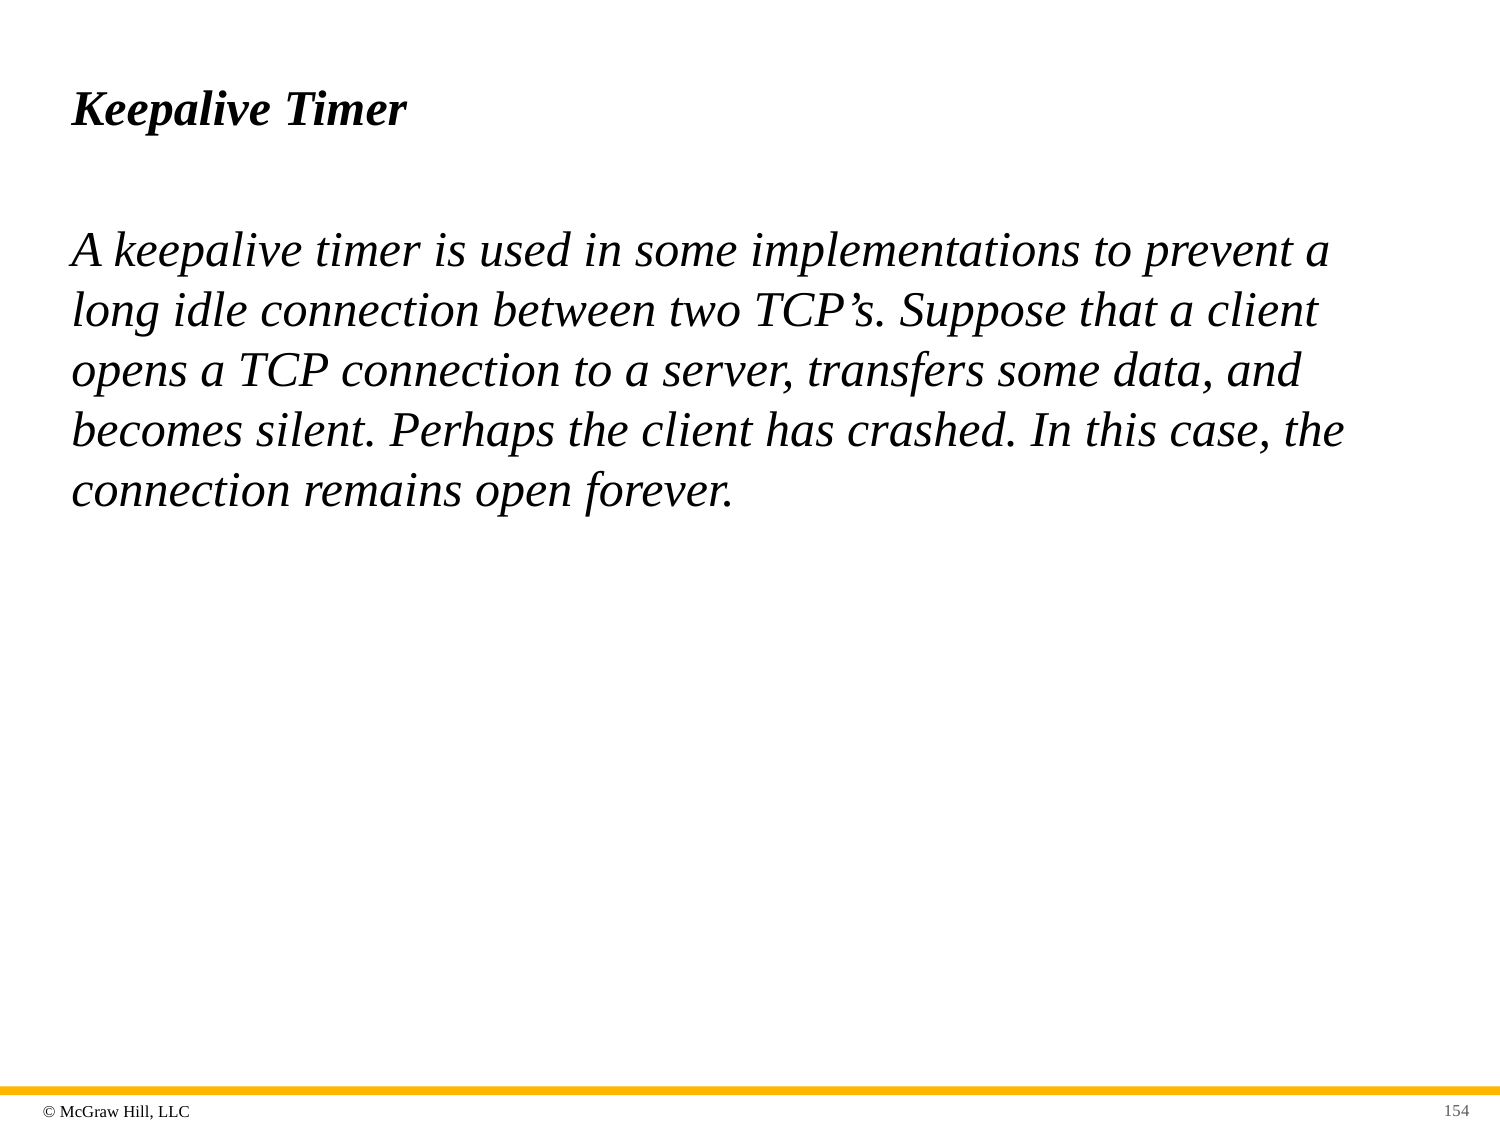

# Keepalive Timer
A keepalive timer is used in some implementations to prevent a long idle connection between two TCP’s. Suppose that a client opens a TCP connection to a server, transfers some data, and becomes silent. Perhaps the client has crashed. In this case, the connection remains open forever.
154